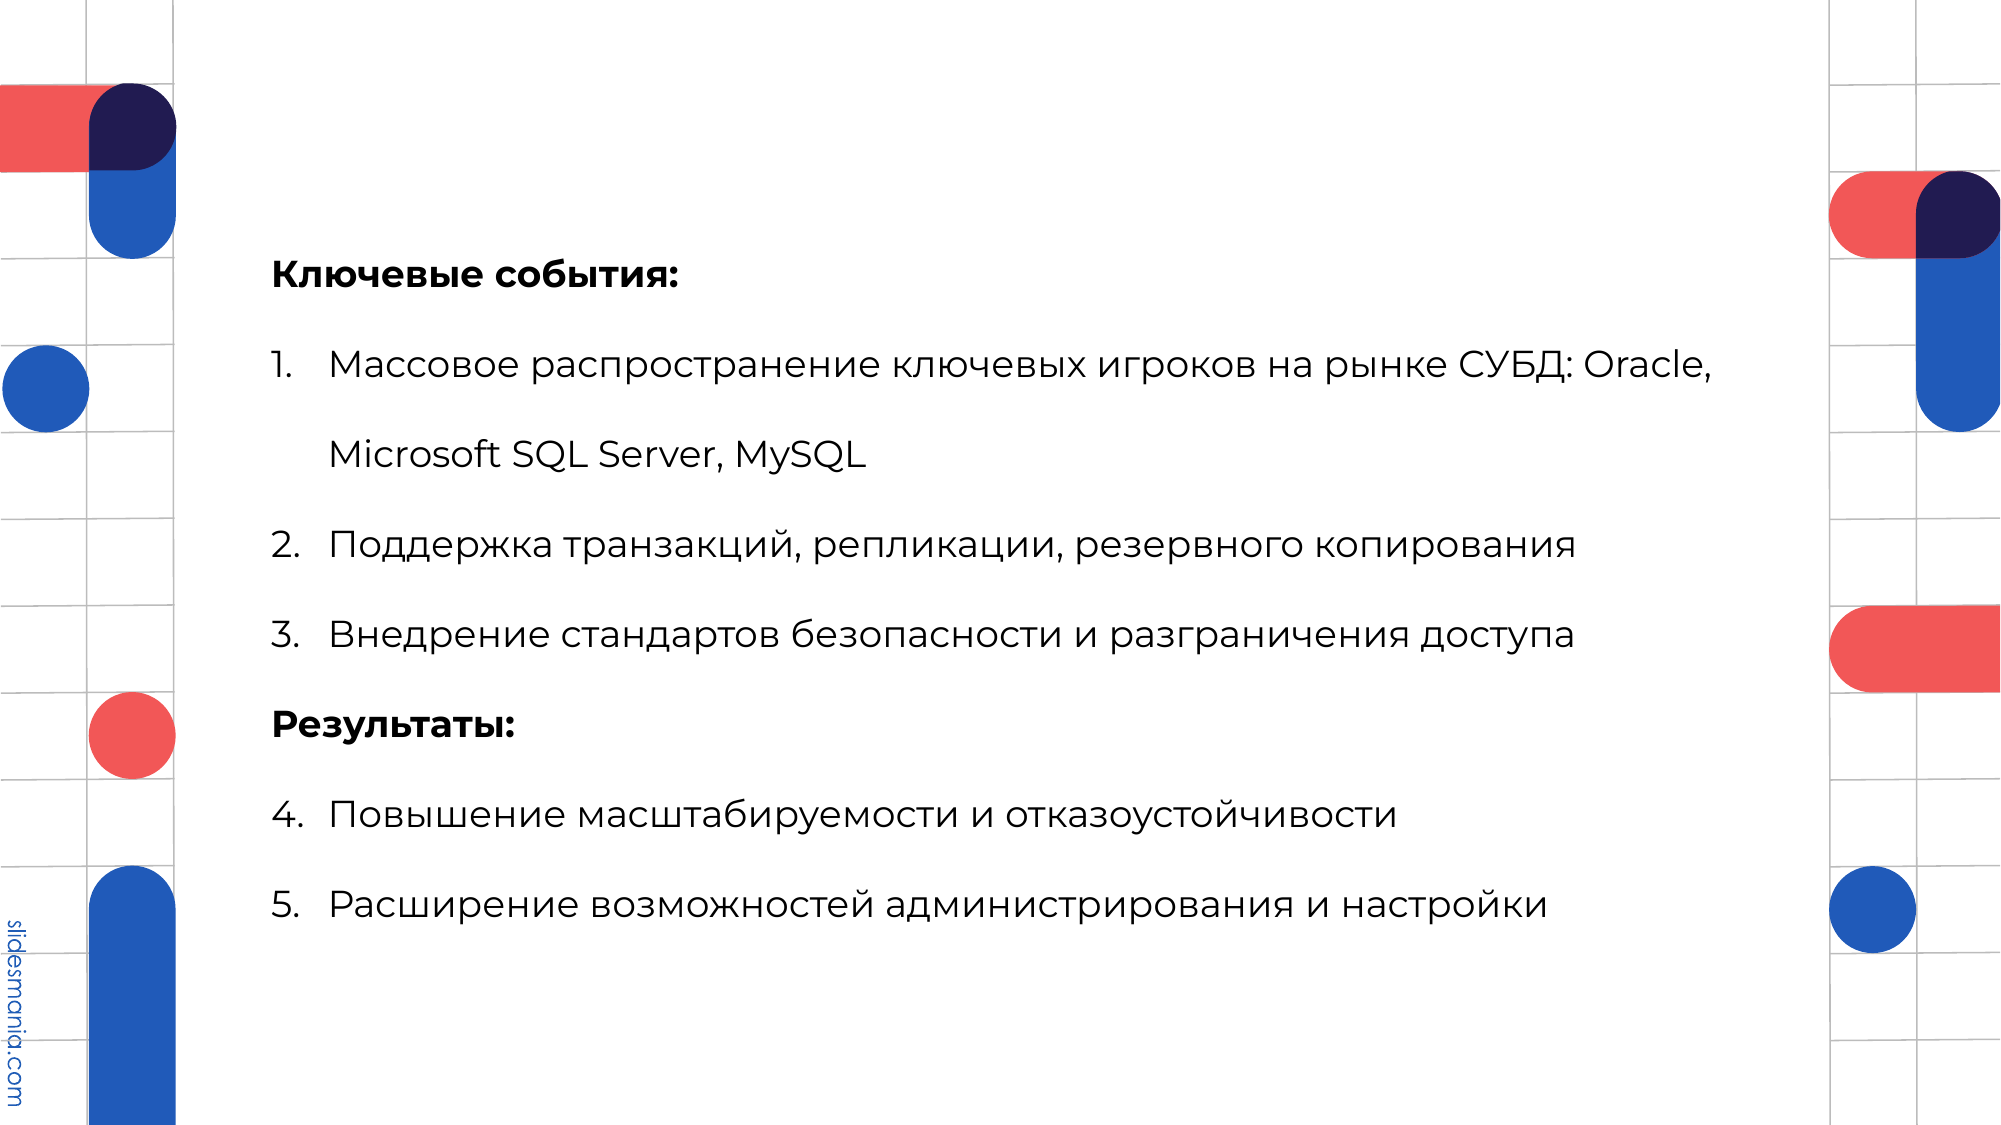

Ключевые события:
Массовое распространение ключевых игроков на рынке СУБД: Oracle, Microsoft SQL Server, MySQL
Поддержка транзакций, репликации, резервного копирования
Внедрение стандартов безопасности и разграничения доступа
Результаты:
Повышение масштабируемости и отказоустойчивости
Расширение возможностей администрирования и настройки